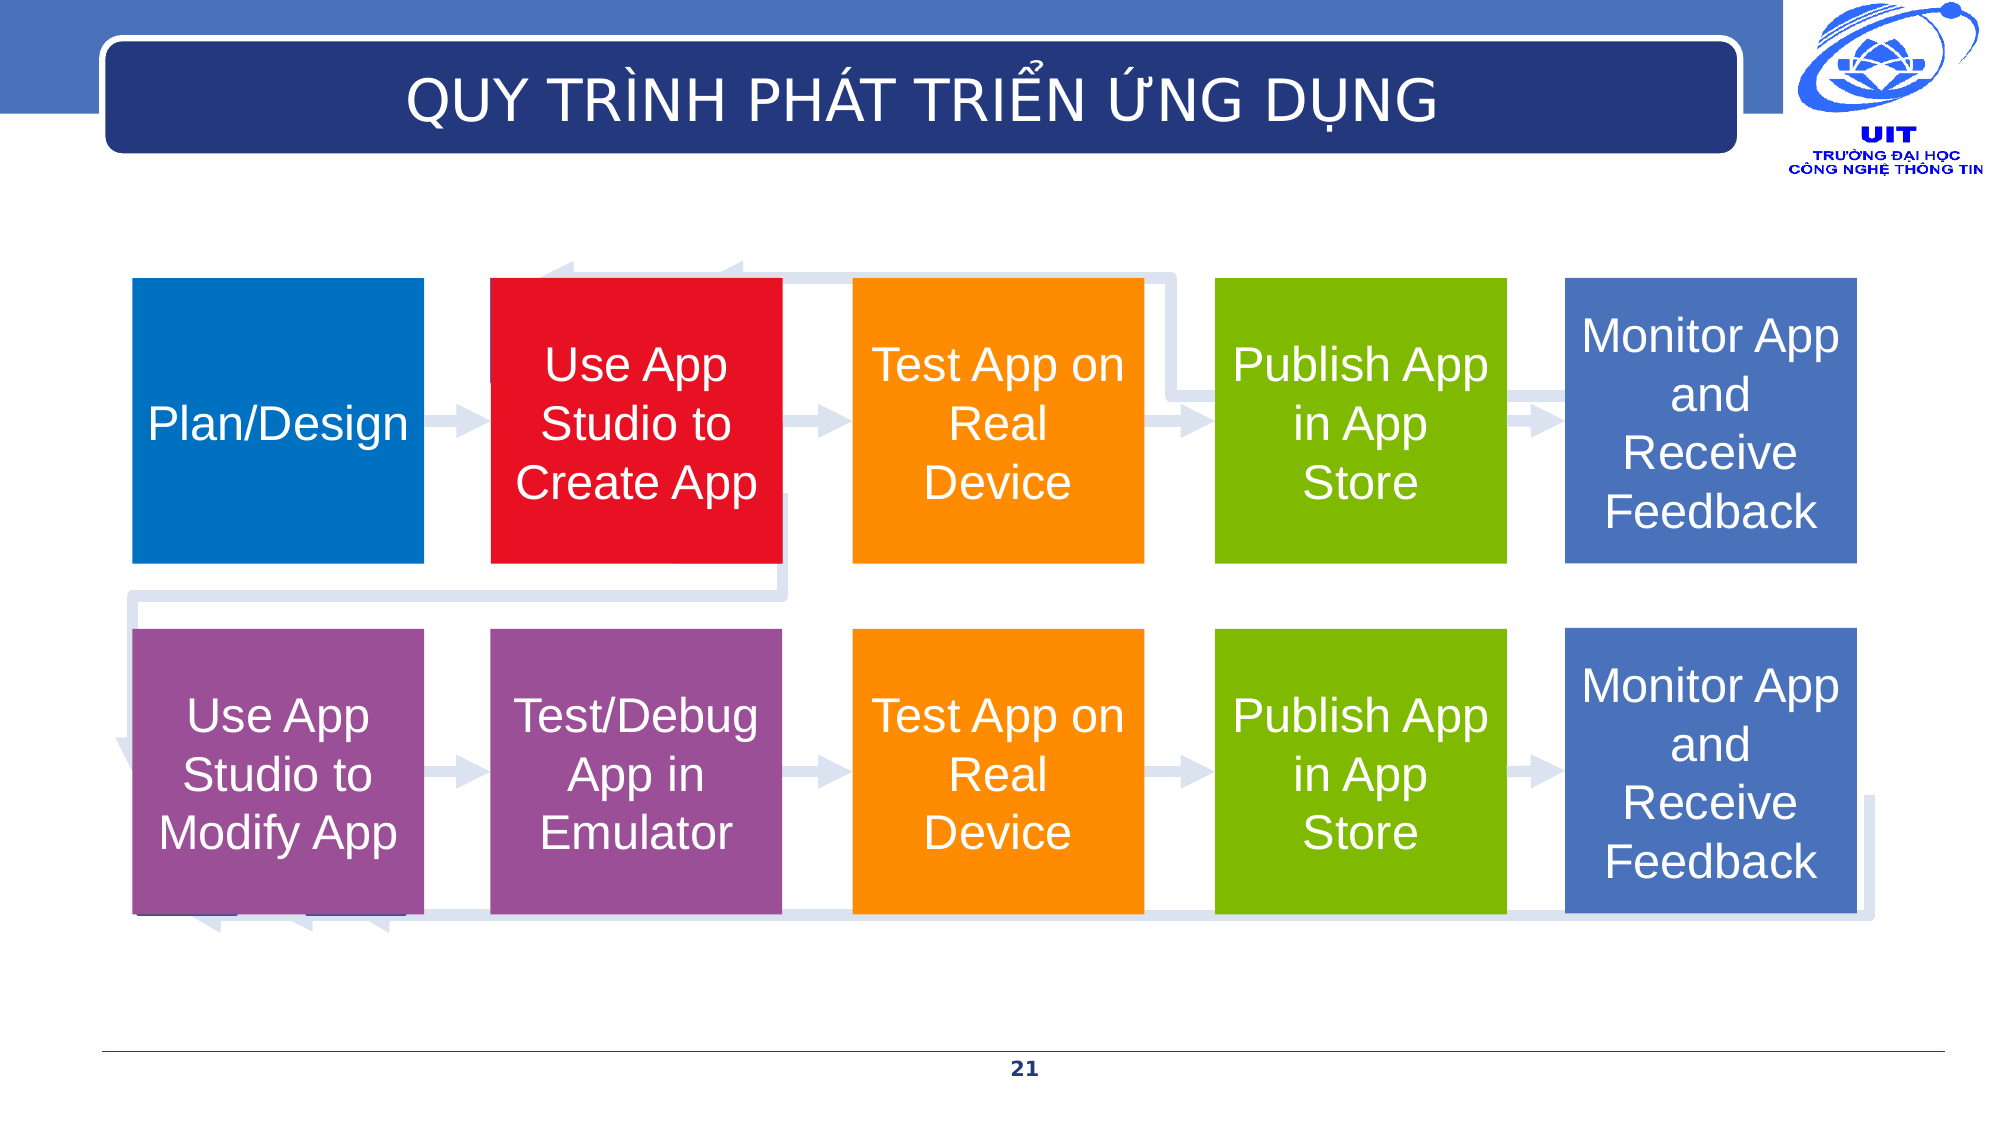

# QUY TRÌNH PHÁT TRIỂN ỨNG DỤNG
Monitor App and Receive Feedback

Use App Studio to Create App

Publish App in App Store
Test App on Real Device

Plan/Design
Monitor App and Receive Feedback

Publish App in App Store
Test App on Real Device

Test/Debug App in Emulator

Use App Studio to Modify App

21